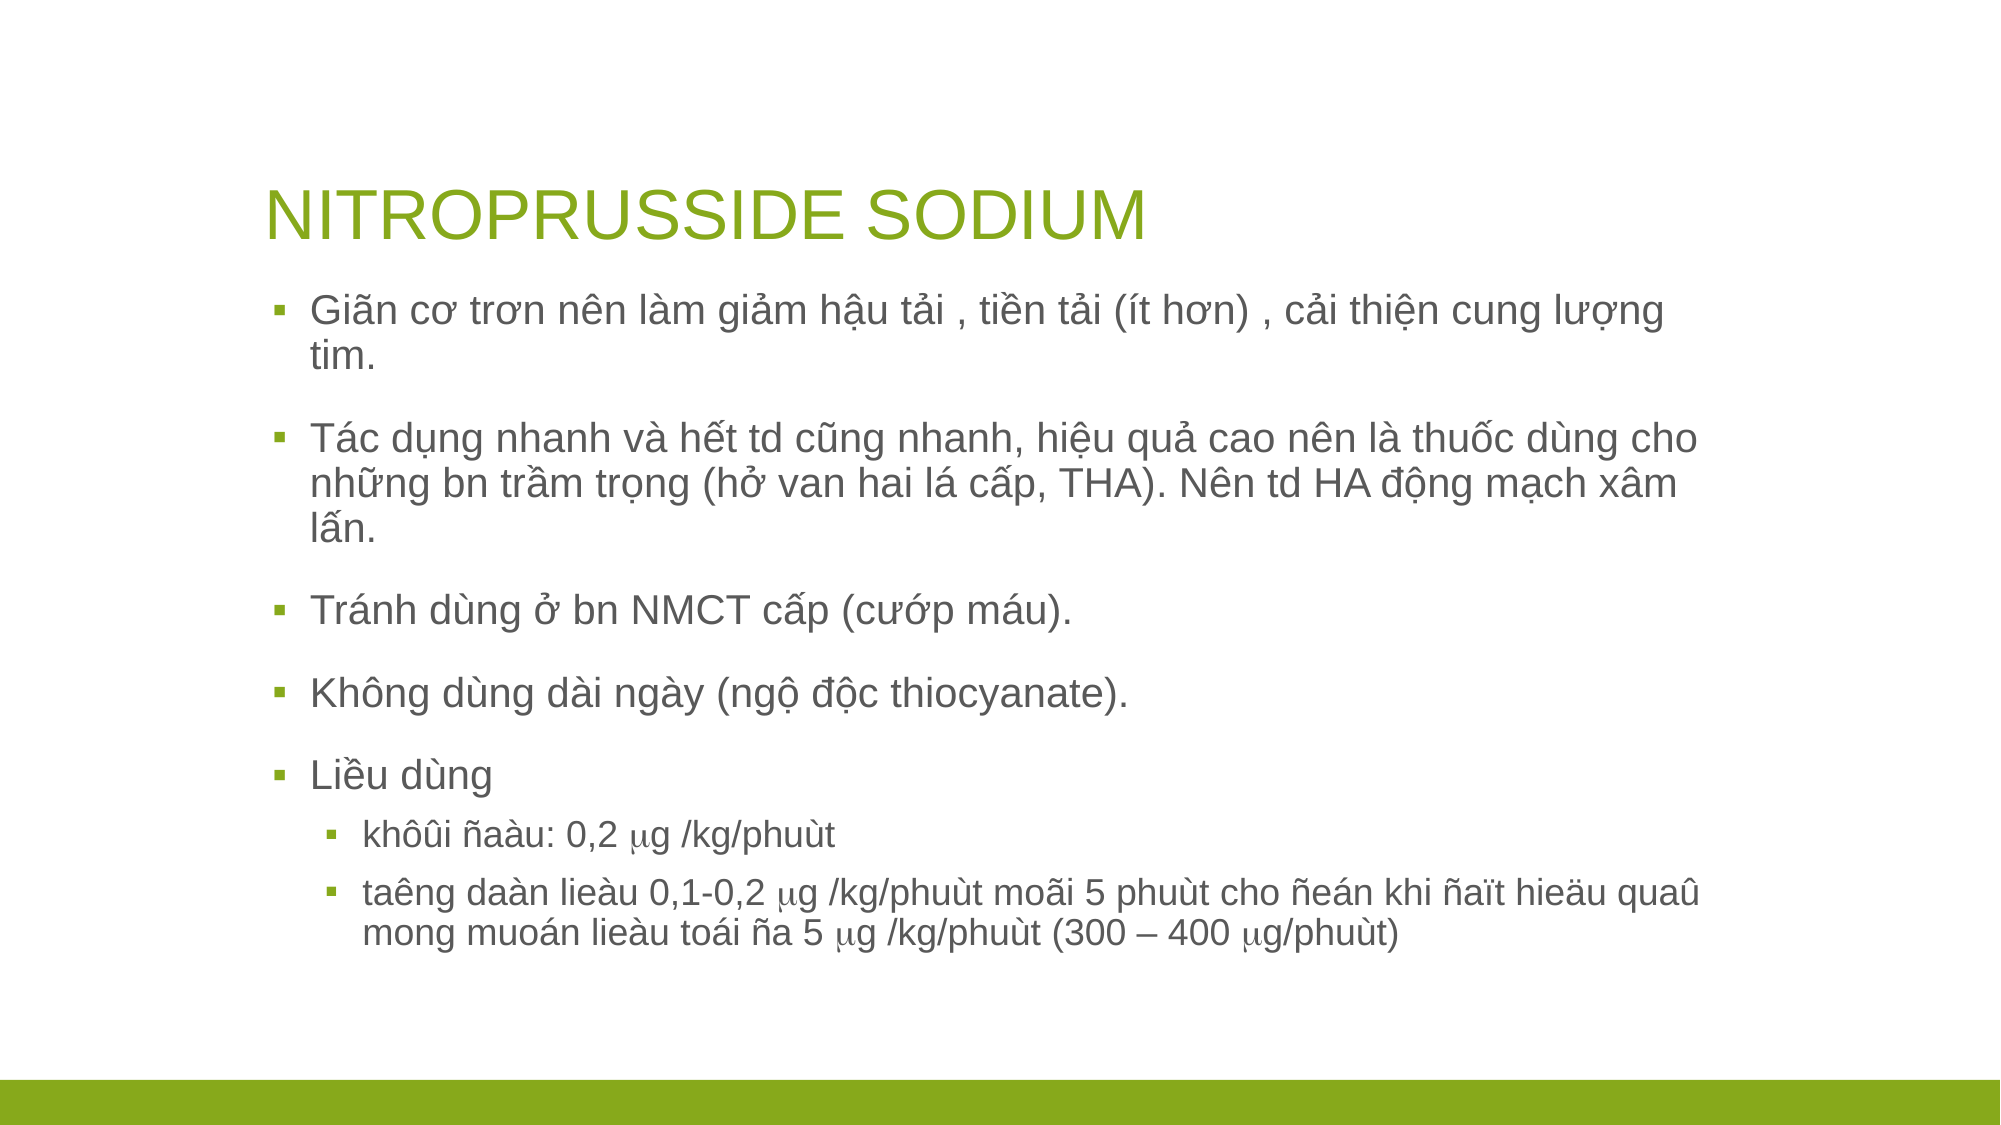

# NITROPRUSSIDE SODIUM
Giãn cơ trơn nên làm giảm hậu tải , tiền tải (ít hơn) , cải thiện cung lượng tim.
Tác dụng nhanh và hết td cũng nhanh, hiệu quả cao nên là thuốc dùng cho những bn trầm trọng (hở van hai lá cấp, THA). Nên td HA động mạch xâm lấn.
Tránh dùng ở bn NMCT cấp (cướp máu).
Không dùng dài ngày (ngộ độc thiocyanate).
Liều dùng
khôûi ñaàu: 0,2 μg /kg/phuùt
taêng daàn lieàu 0,1-0,2 μg /kg/phuùt moãi 5 phuùt cho ñeán khi ñaït hieäu quaû mong muoán lieàu toái ña 5 μg /kg/phuùt (300 – 400 μg/phuùt)